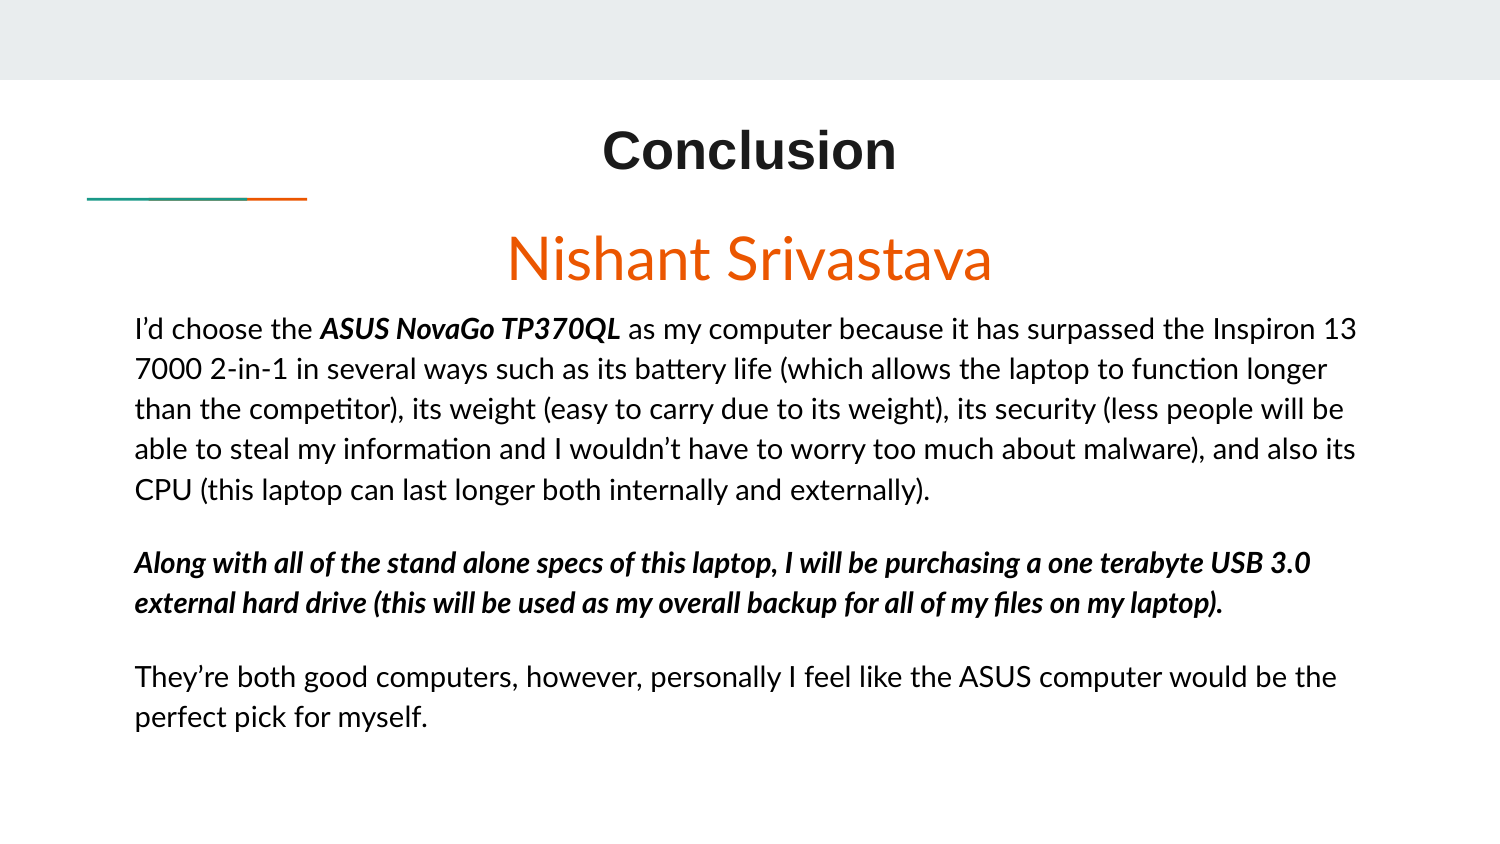

# Conclusion
Nishant Srivastava
I’d choose the ASUS NovaGo TP370QL as my computer because it has surpassed the Inspiron 13 7000 2-in-1 in several ways such as its battery life (which allows the laptop to function longer than the competitor), its weight (easy to carry due to its weight), its security (less people will be able to steal my information and I wouldn’t have to worry too much about malware), and also its CPU (this laptop can last longer both internally and externally).
Along with all of the stand alone specs of this laptop, I will be purchasing a one terabyte USB 3.0 external hard drive (this will be used as my overall backup for all of my files on my laptop).
They’re both good computers, however, personally I feel like the ASUS computer would be the perfect pick for myself.